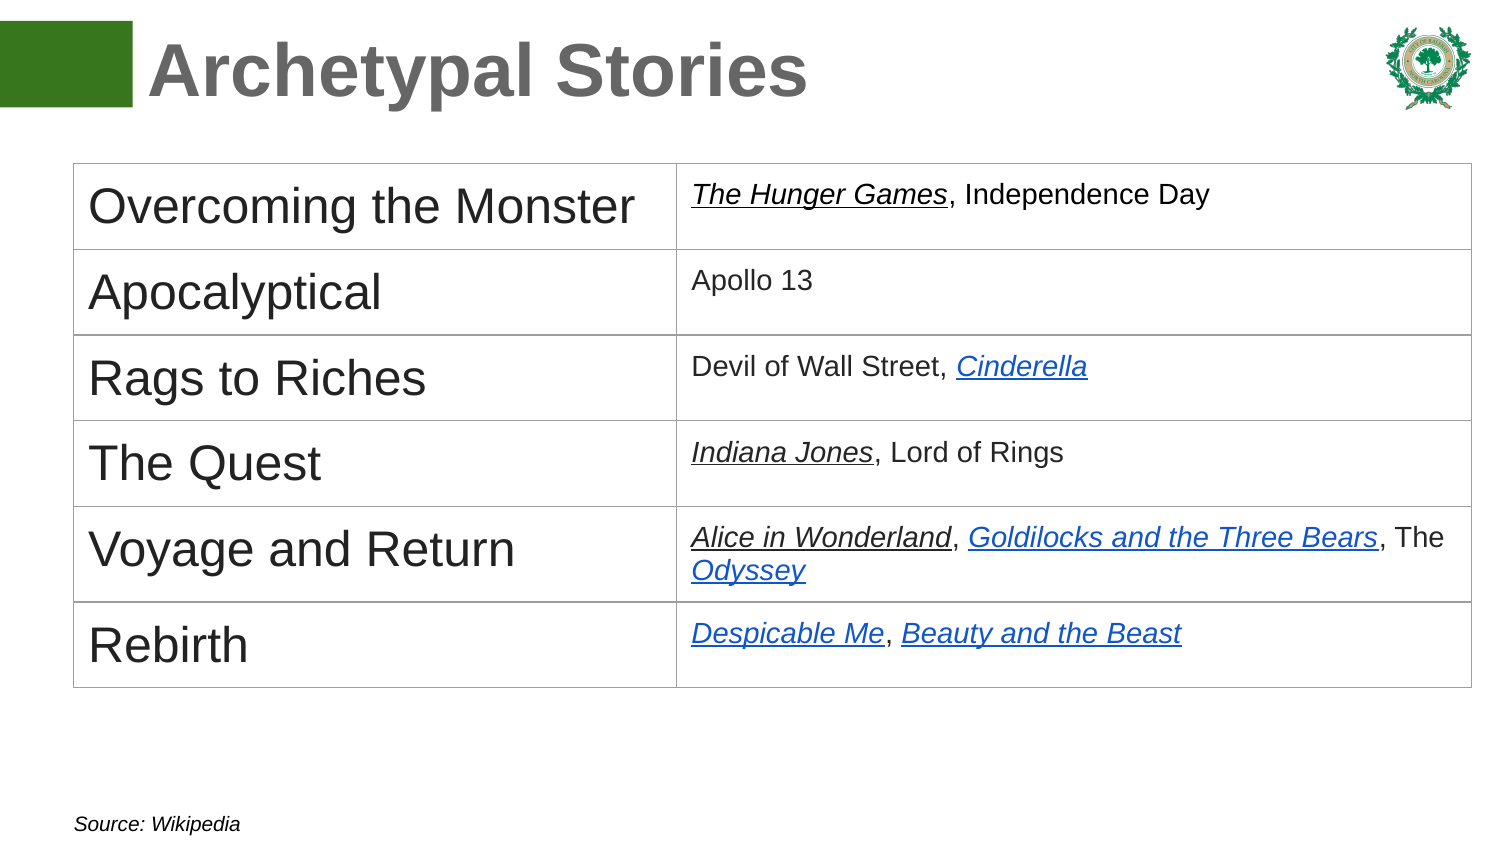

# Archetypal Stories
| Overcoming the Monster | The Hunger Games, Independence Day |
| --- | --- |
| Apocalyptical | Apollo 13 |
| Rags to Riches | Devil of Wall Street, Cinderella |
| The Quest | Indiana Jones, Lord of Rings |
| Voyage and Return | Alice in Wonderland, Goldilocks and the Three Bears, The Odyssey |
| Rebirth | Despicable Me, Beauty and the Beast |
Source: Wikipedia